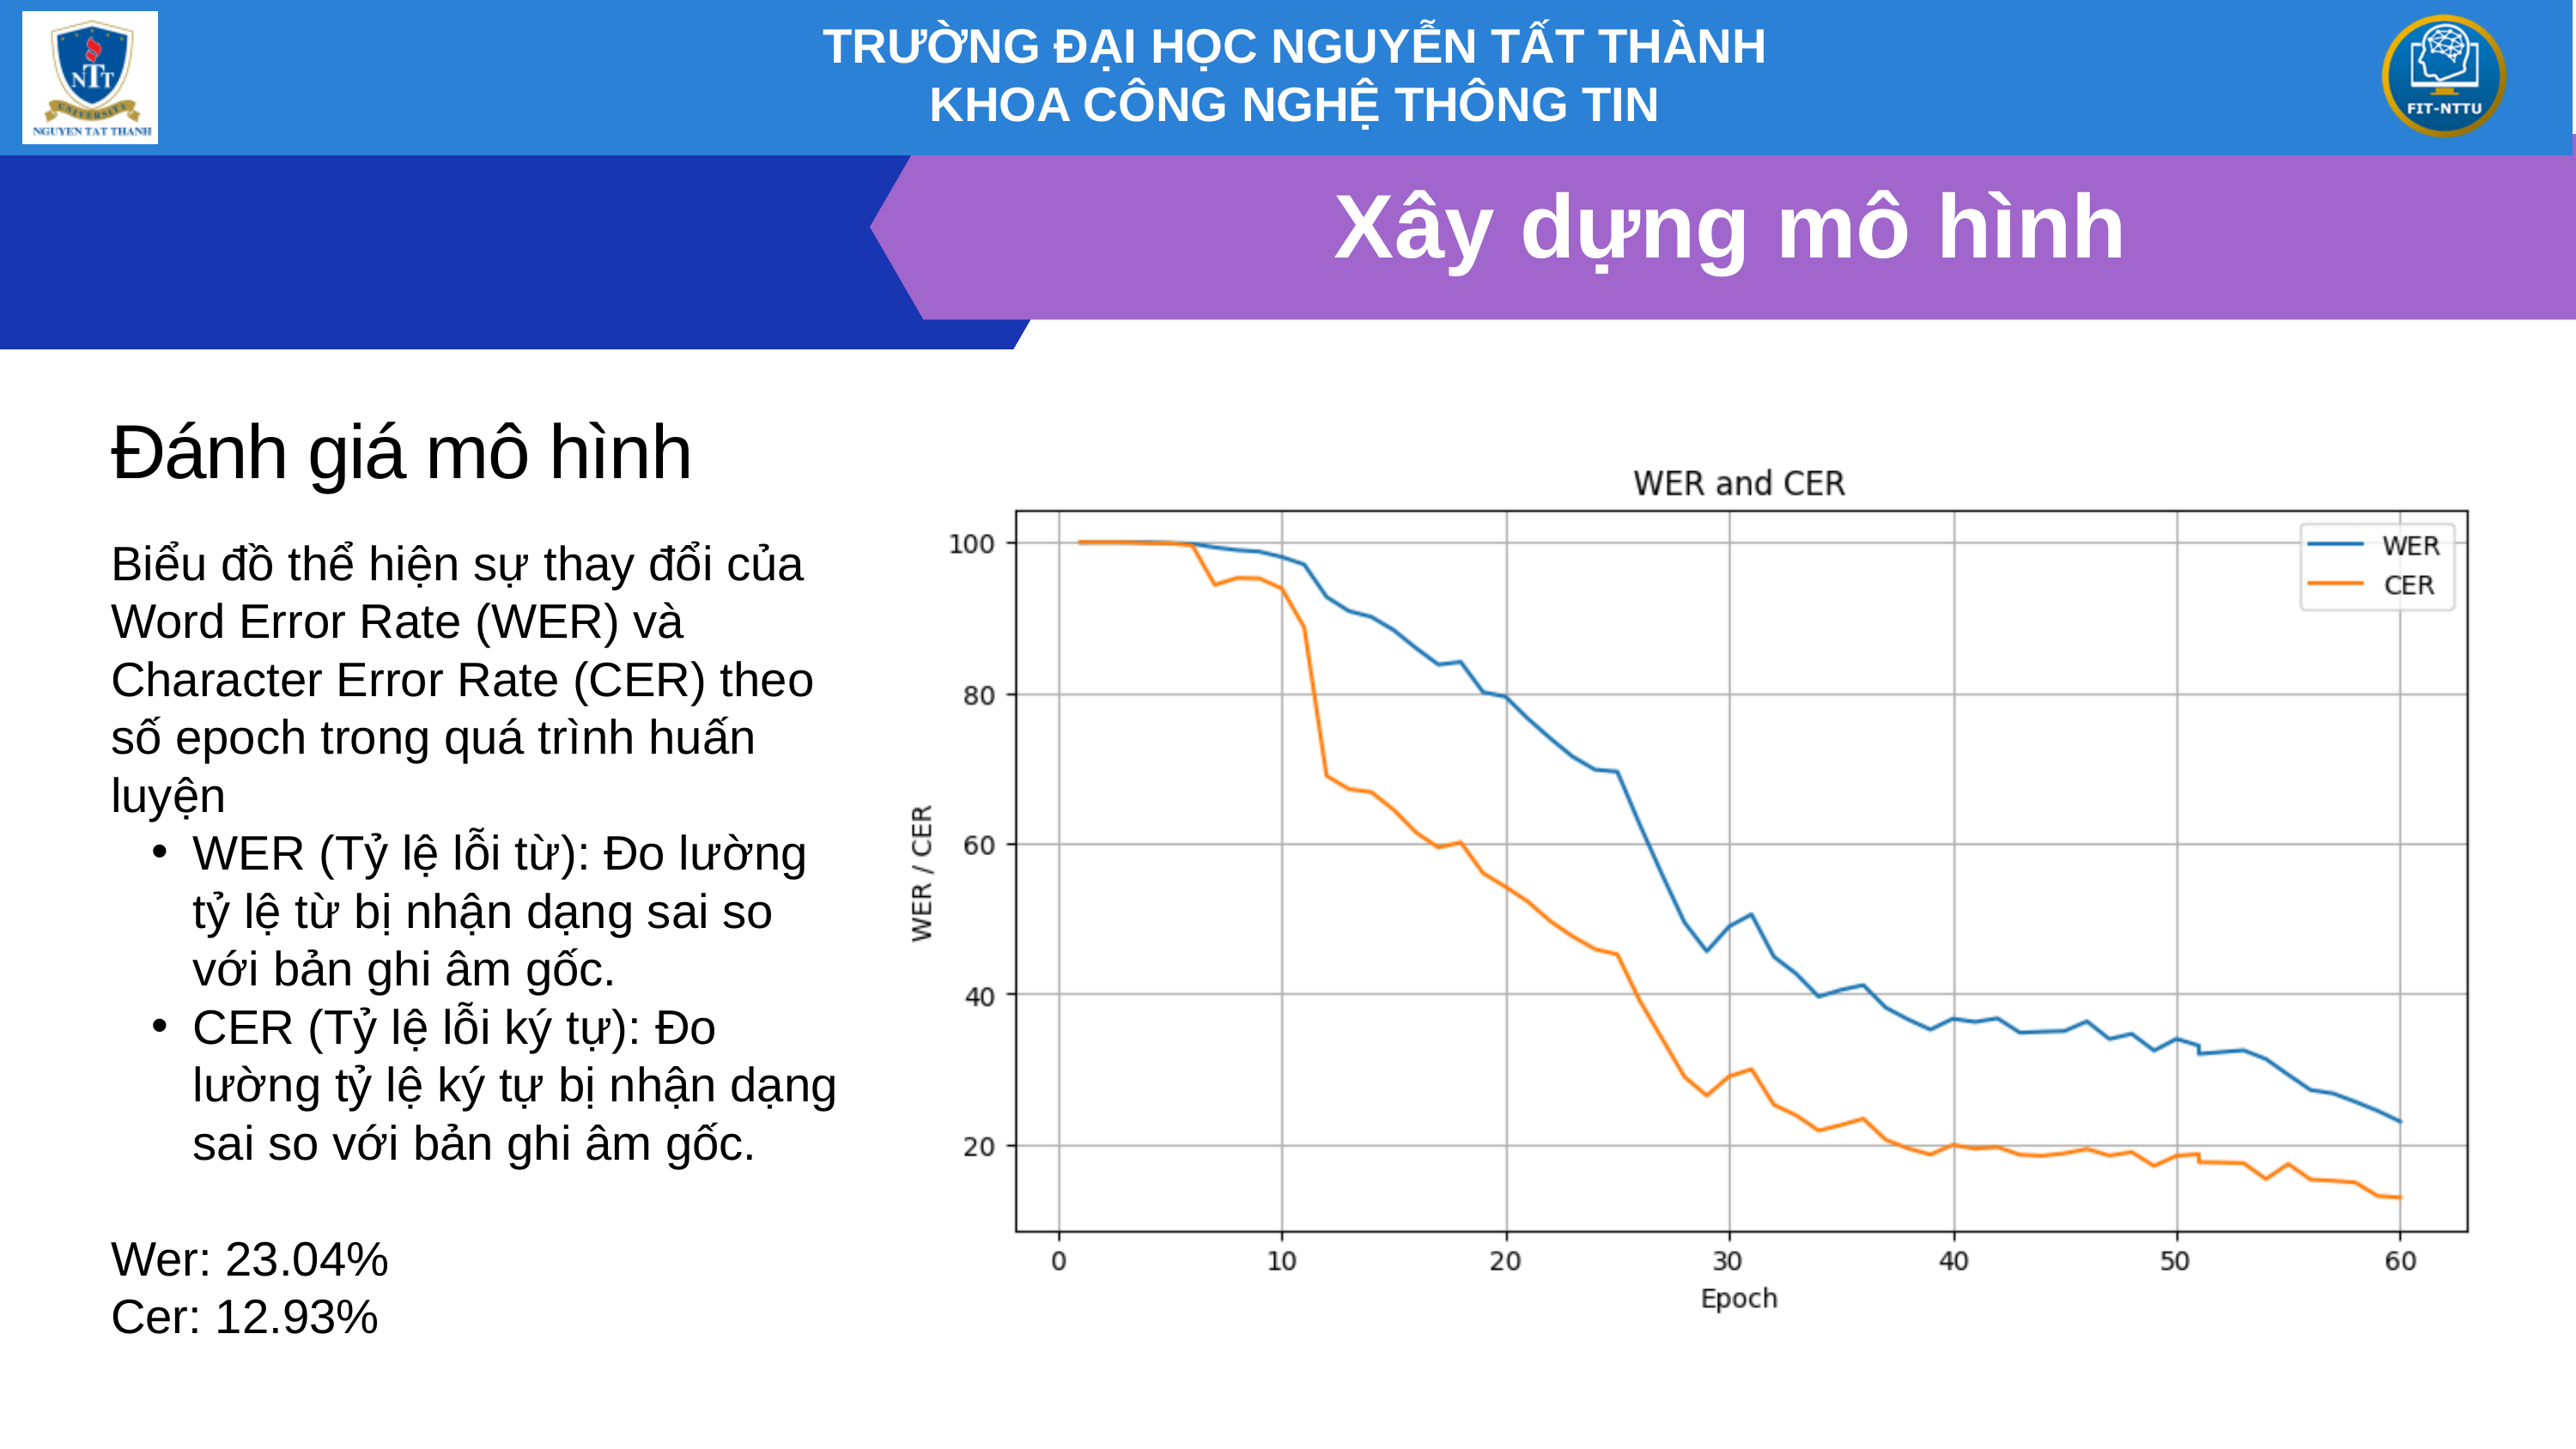

TRƯỜNG ĐẠI HỌC NGUYỄN TẤT THÀNH
KHOA CÔNG NGHỆ THÔNG TIN

Xây dựng mô hình

Đánh giá mô hình

Biểu đồ thể hiện sự thay đổi của Word Error Rate (WER) và Character Error Rate (CER) theo số epoch trong quá trình huấn luyện
WER (Tỷ lệ lỗi từ): Đo lường tỷ lệ từ bị nhận dạng sai so với bản ghi âm gốc.
CER (Tỷ lệ lỗi ký tự): Đo lường tỷ lệ ký tự bị nhận dạng sai so với bản ghi âm gốc.

Wer: 23.04%
Cer: 12.93%